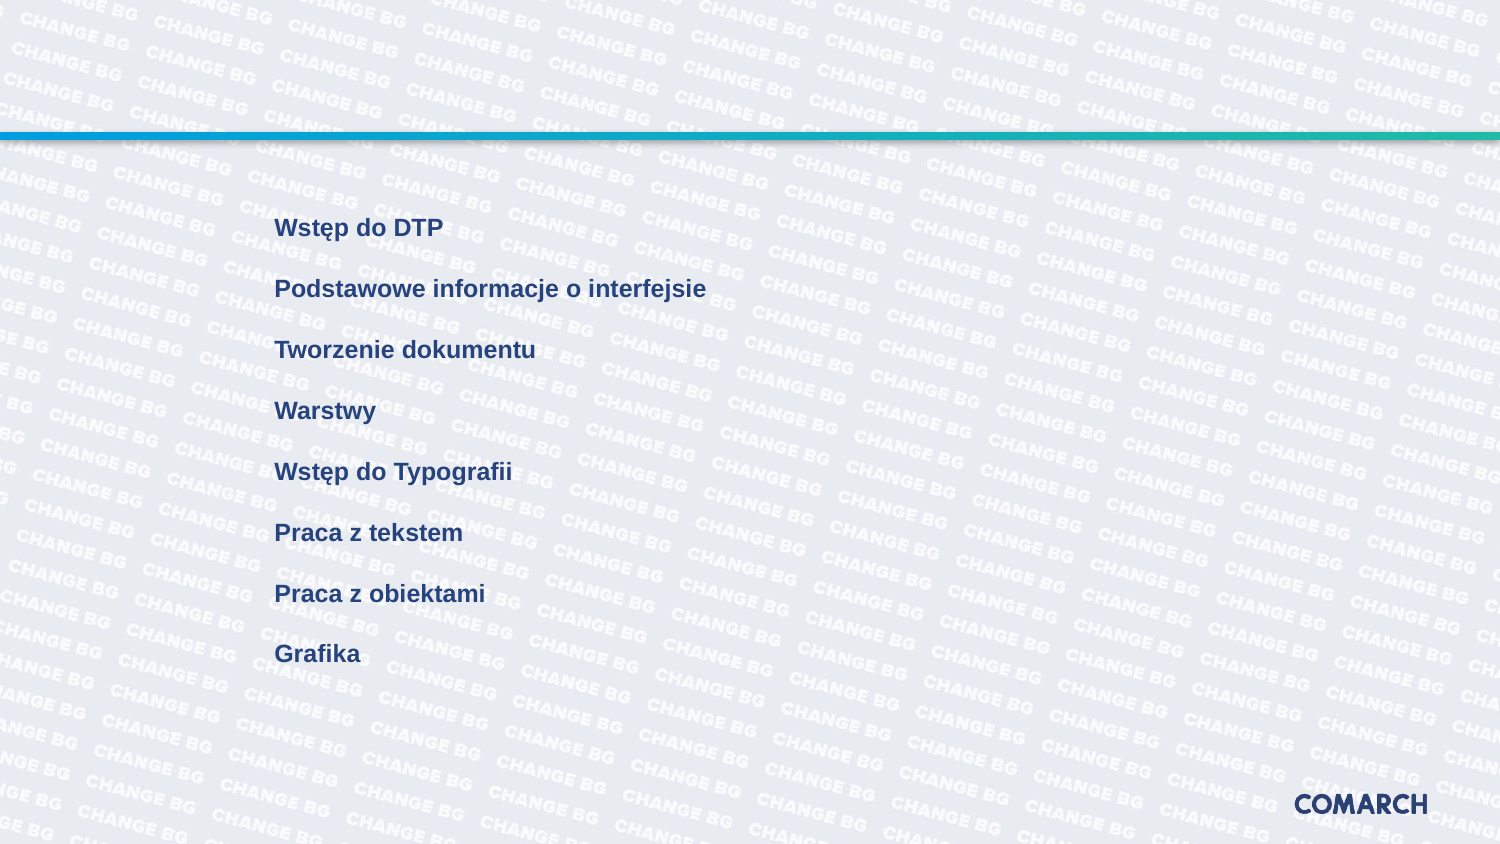

#

Wstęp do DTP

Podstawowe informacje o interfejsie

Tworzenie dokumentu

Warstwy
Wstęp do Typografii

Praca z tekstem

Praca z obiektami

Grafika